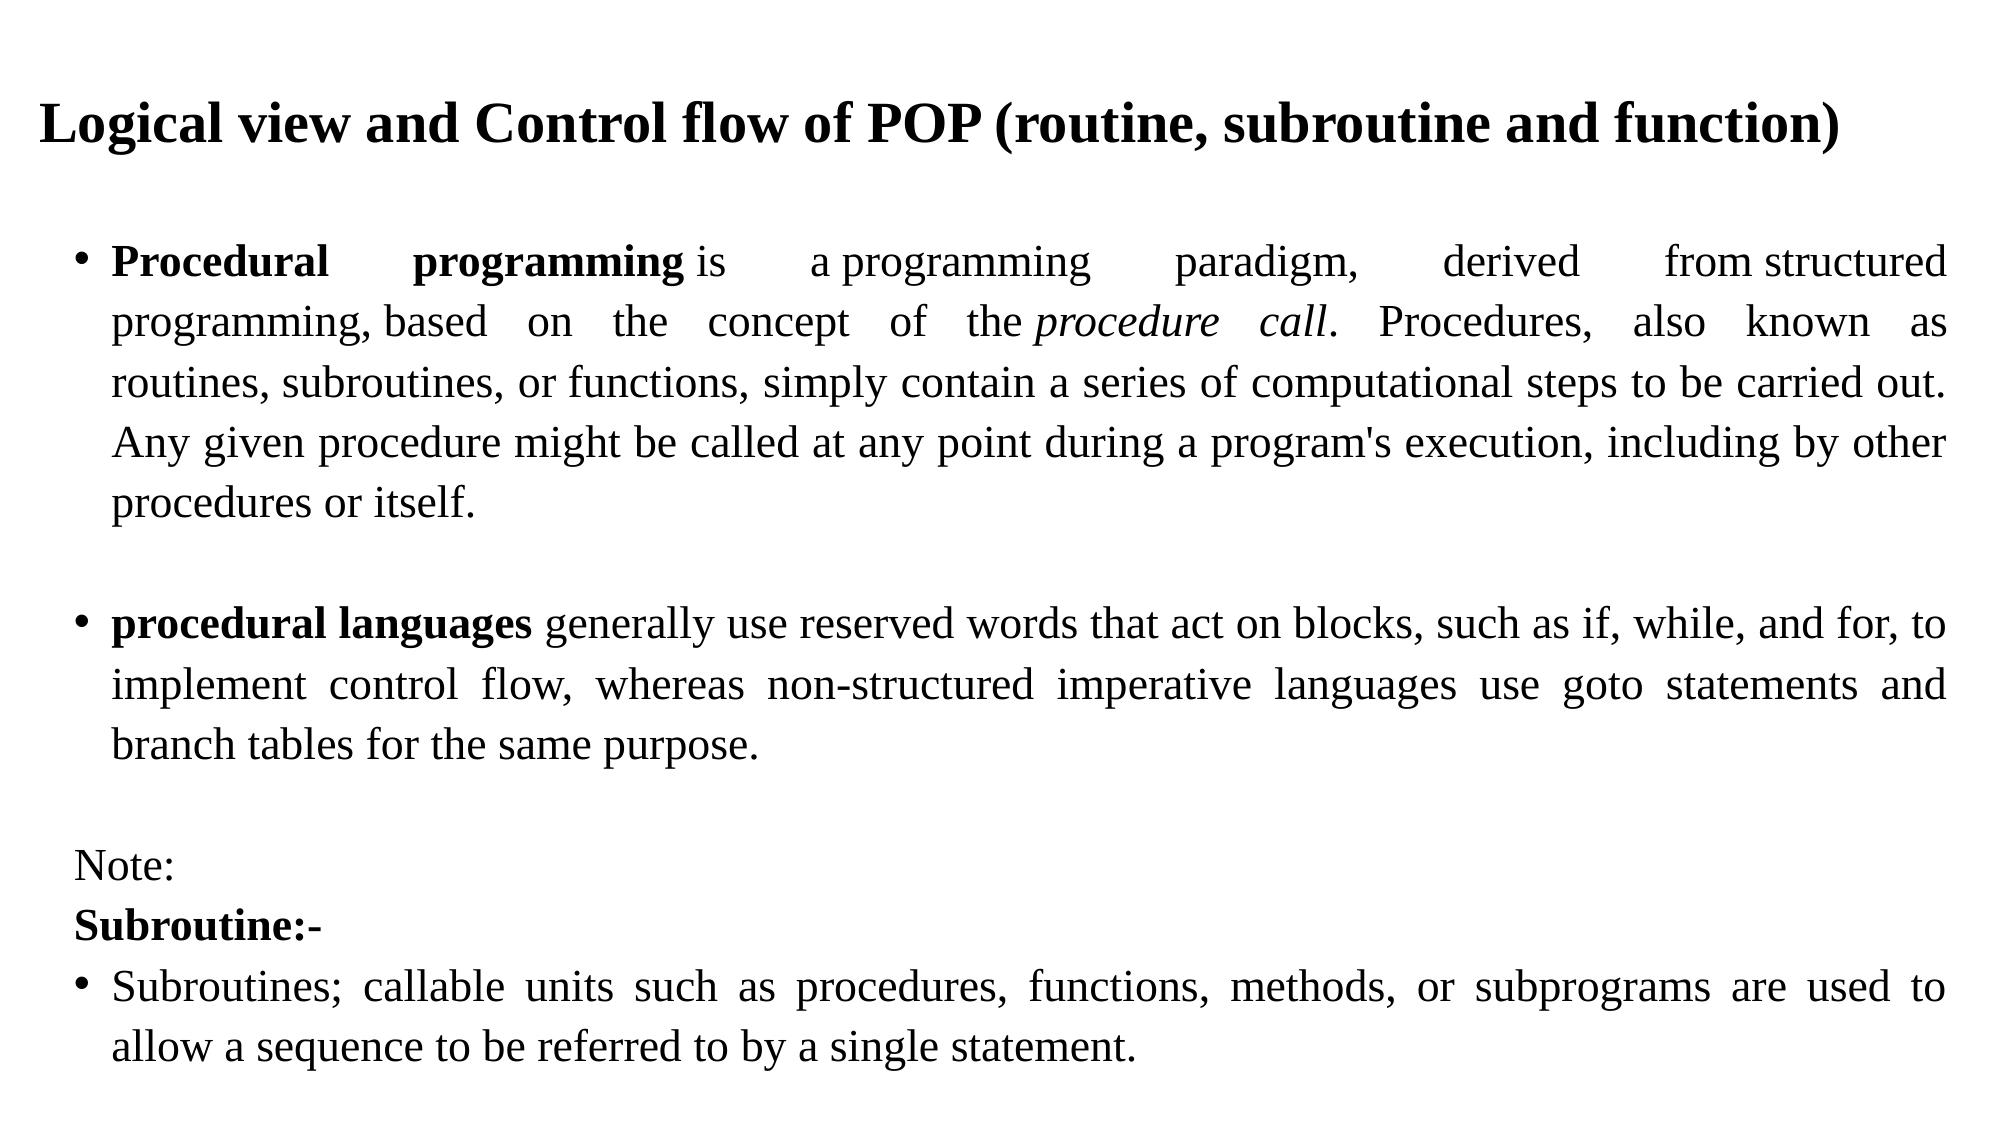

# Logical view and Control flow of POP (routine, subroutine and function)
Procedural programming is a programming paradigm, derived from structured programming, based on the concept of the procedure call. Procedures, also known as routines, subroutines, or functions, simply contain a series of computational steps to be carried out. Any given procedure might be called at any point during a program's execution, including by other procedures or itself.

procedural languages generally use reserved words that act on blocks, such as if, while, and for, to implement control flow, whereas non-structured imperative languages use goto statements and branch tables for the same purpose.

Note:
Subroutine:-
Subroutines; callable units such as procedures, functions, methods, or subprograms are used to allow a sequence to be referred to by a single statement.